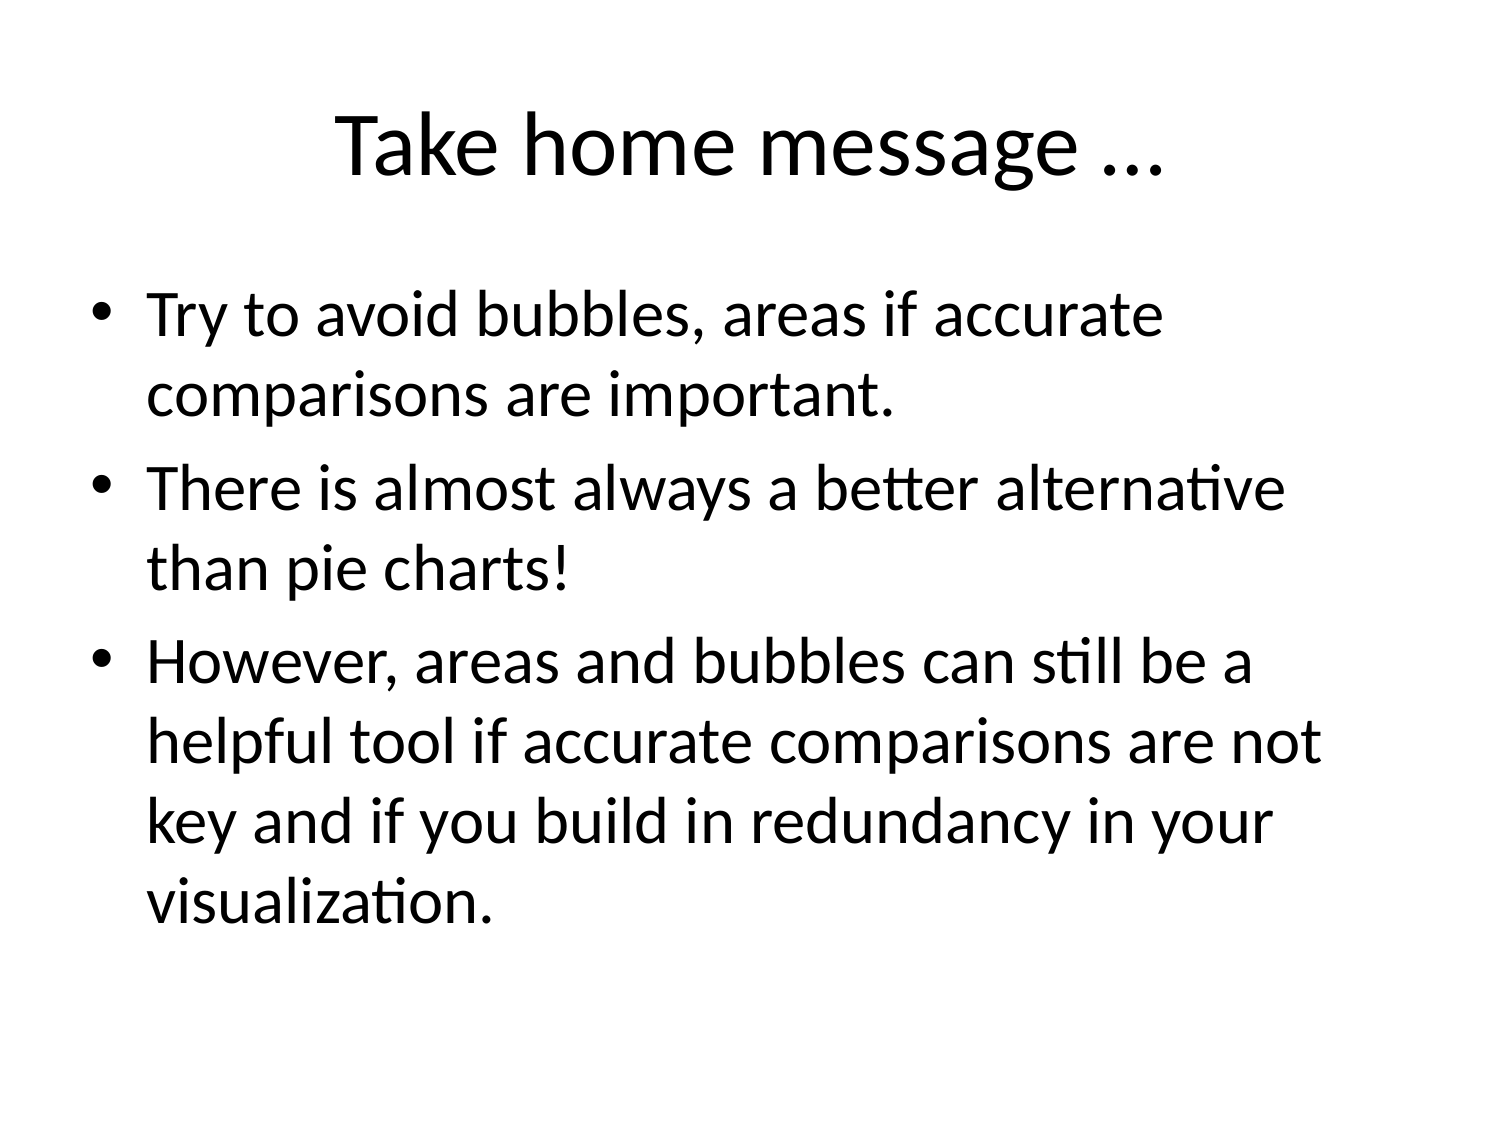

# Take home message …
Try to avoid bubbles, areas if accurate comparisons are important.
There is almost always a better alternative than pie charts!
However, areas and bubbles can still be a helpful tool if accurate comparisons are not key and if you build in redundancy in your visualization.